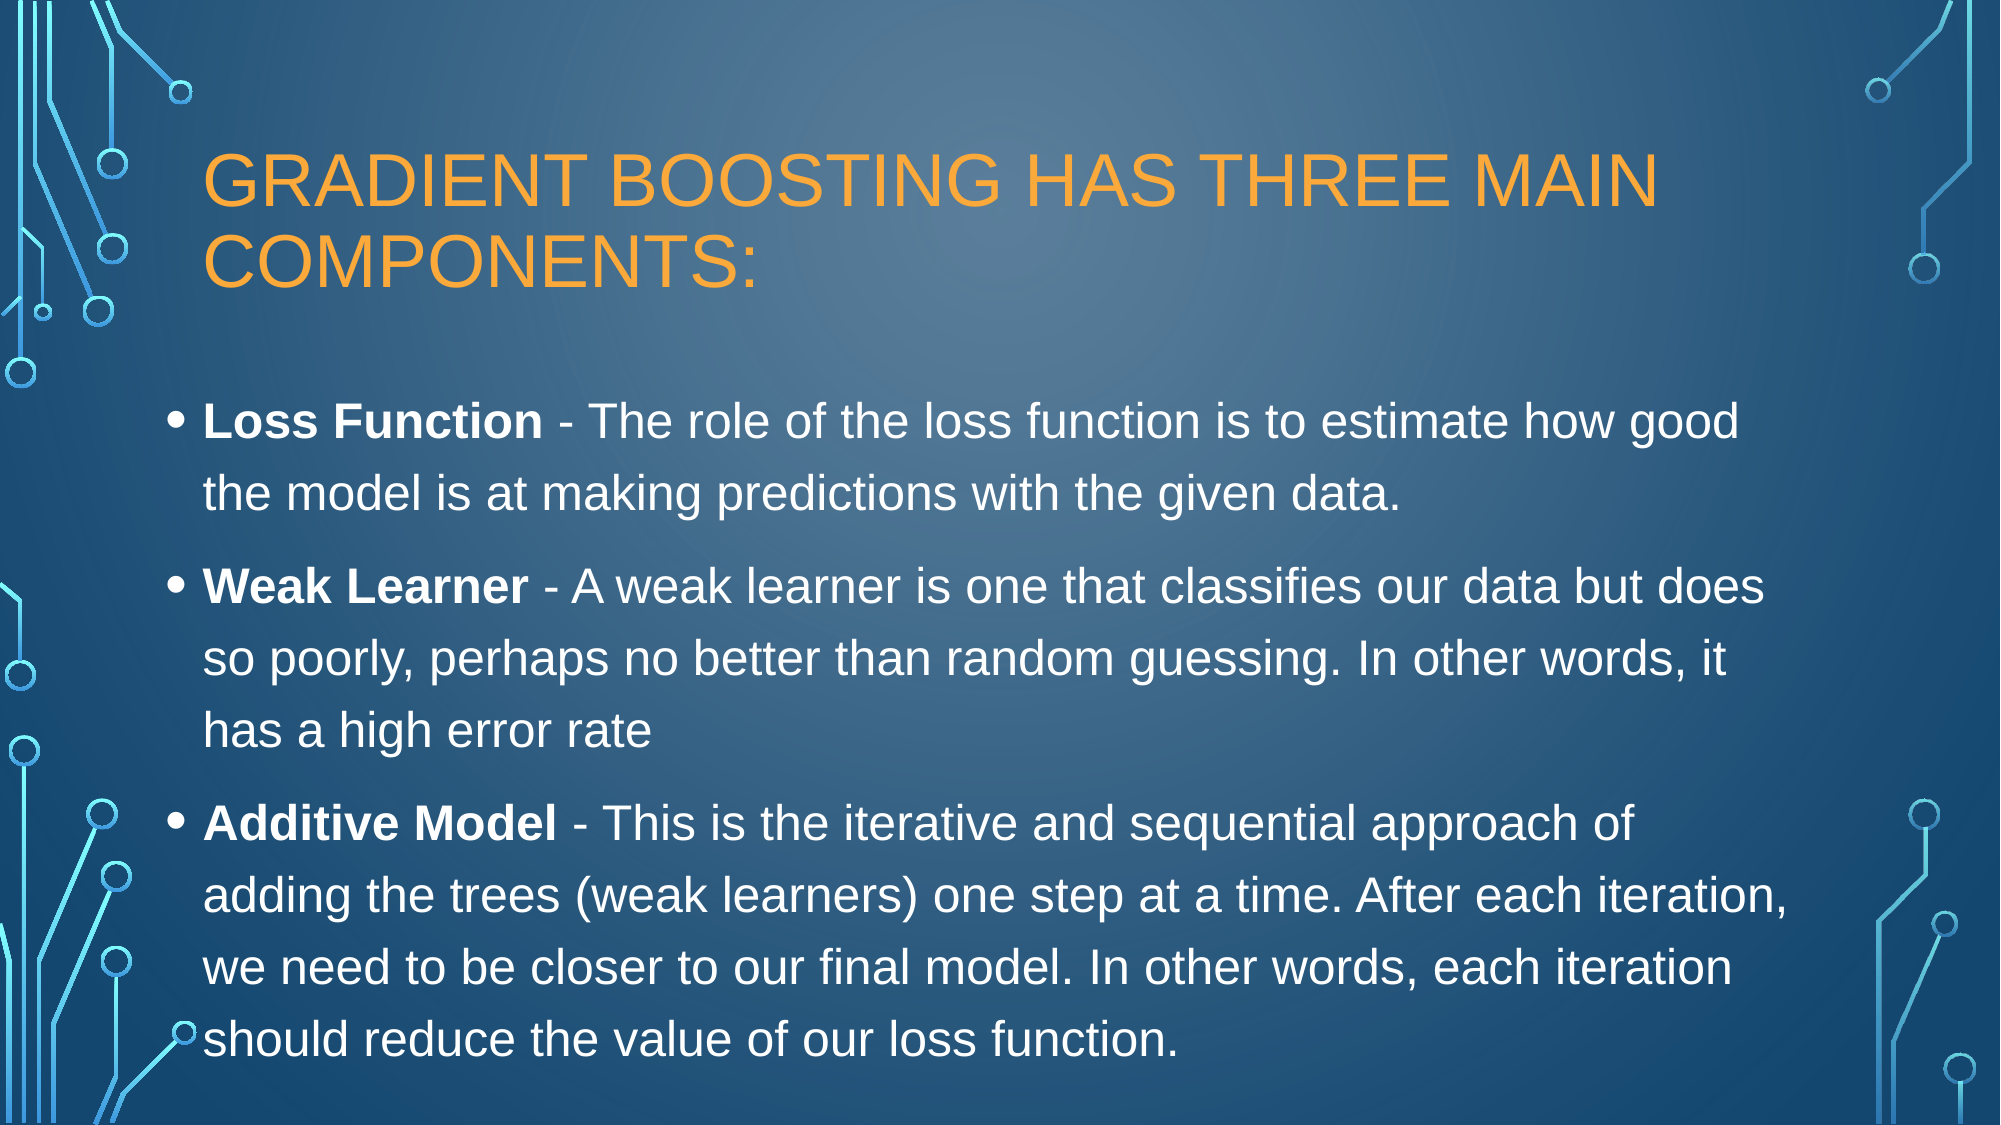

# Gradient Boosting has three main components:
Loss Function - The role of the loss function is to estimate how good the model is at making predictions with the given data.
Weak Learner - A weak learner is one that classifies our data but does so poorly, perhaps no better than random guessing. In other words, it has a high error rate
Additive Model - This is the iterative and sequential approach of adding the trees (weak learners) one step at a time. After each iteration, we need to be closer to our final model. In other words, each iteration should reduce the value of our loss function.